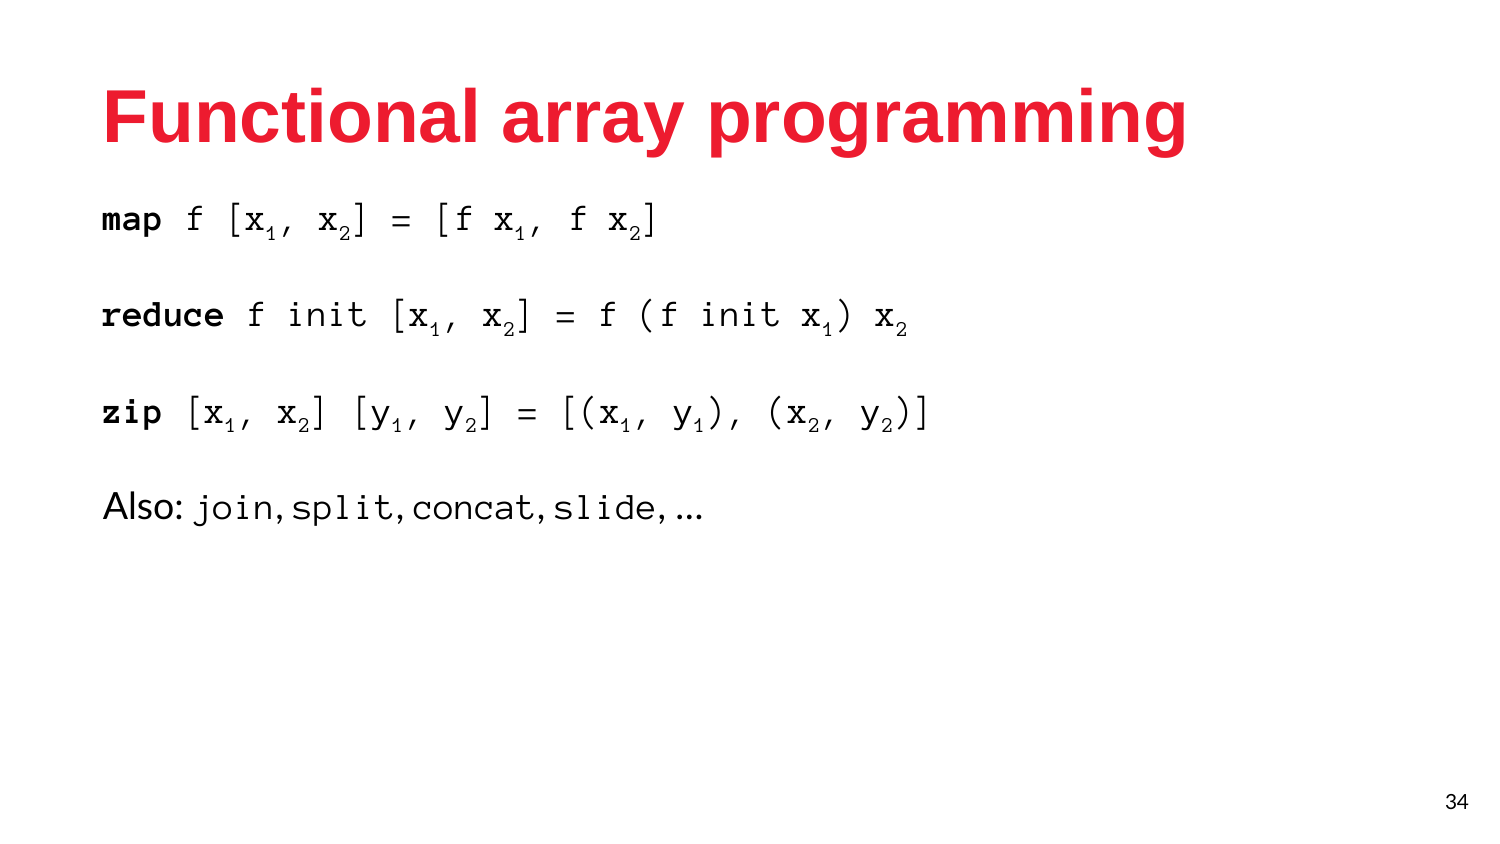

Functional array programming
map f [x1, x2] = [f x1, f x2]
reduce f init [x1, x2] = f (f init x1) x2
zip [x1, x2] [y1, y2] = [(x1, y1), (x2, y2)]

Also: join, split, concat, slide, …
34